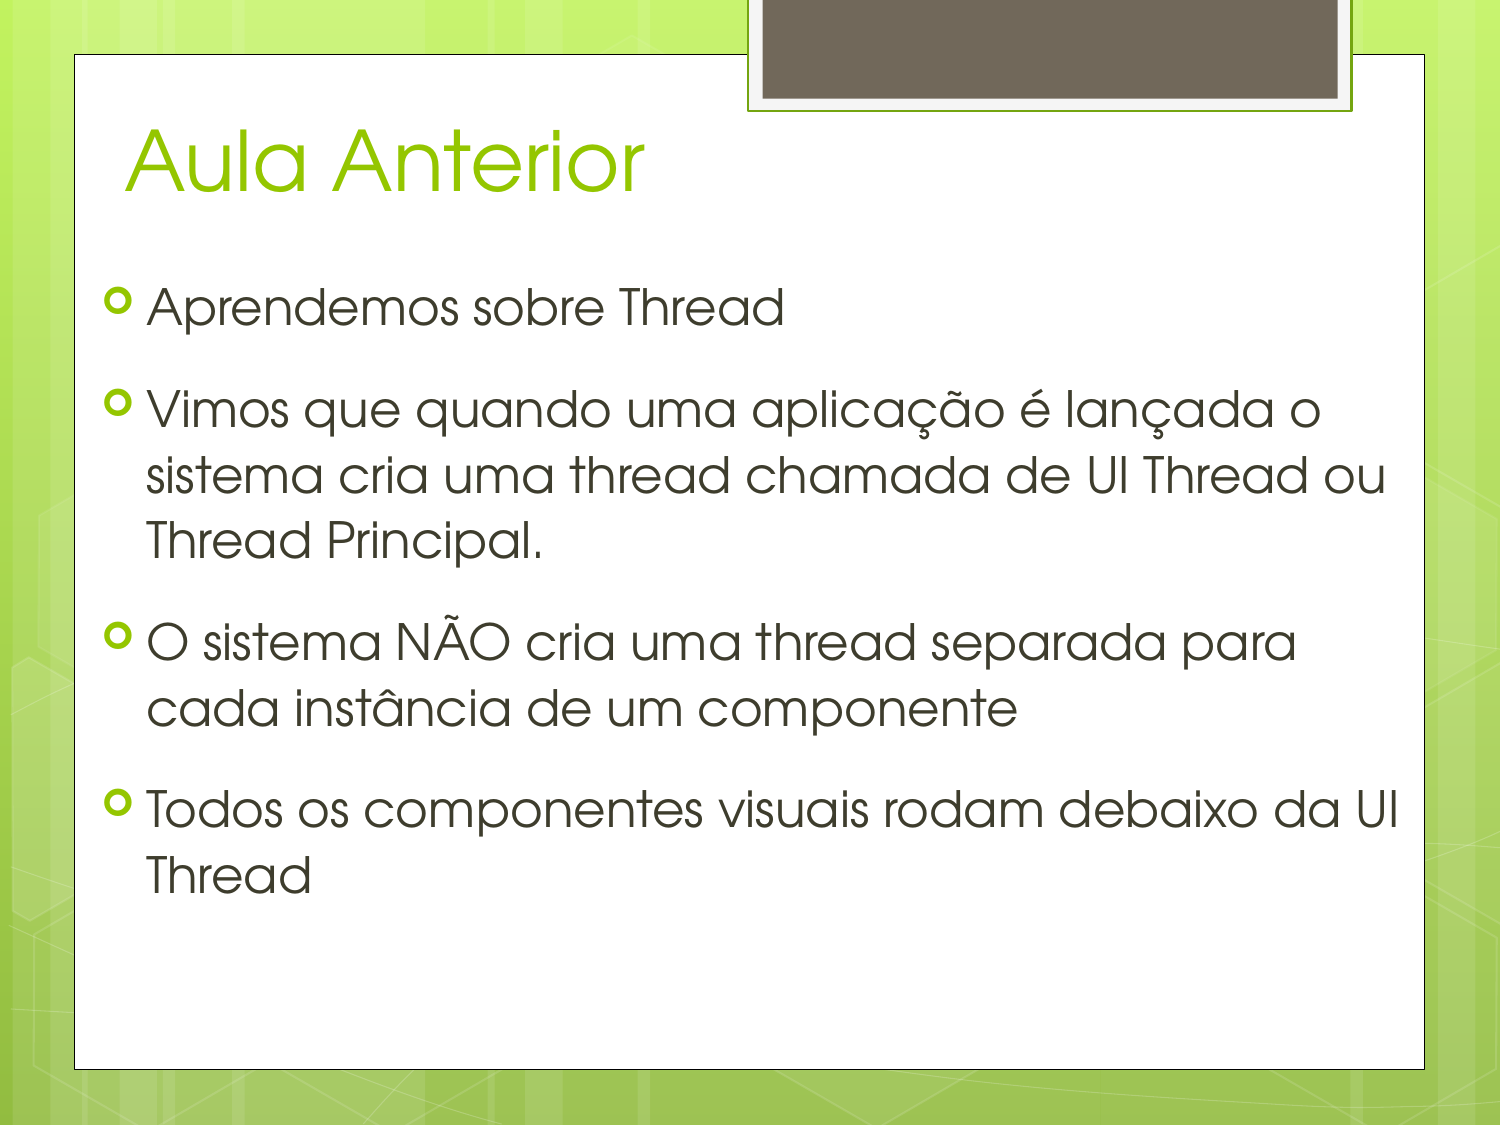

# Aula Anterior
Aprendemos sobre Thread
Vimos que quando uma aplicação é lançada o sistema cria uma thread chamada de UI Thread ou Thread Principal.
O sistema NÃO cria uma thread separada para cada instância de um componente
Todos os componentes visuais rodam debaixo da UI Thread